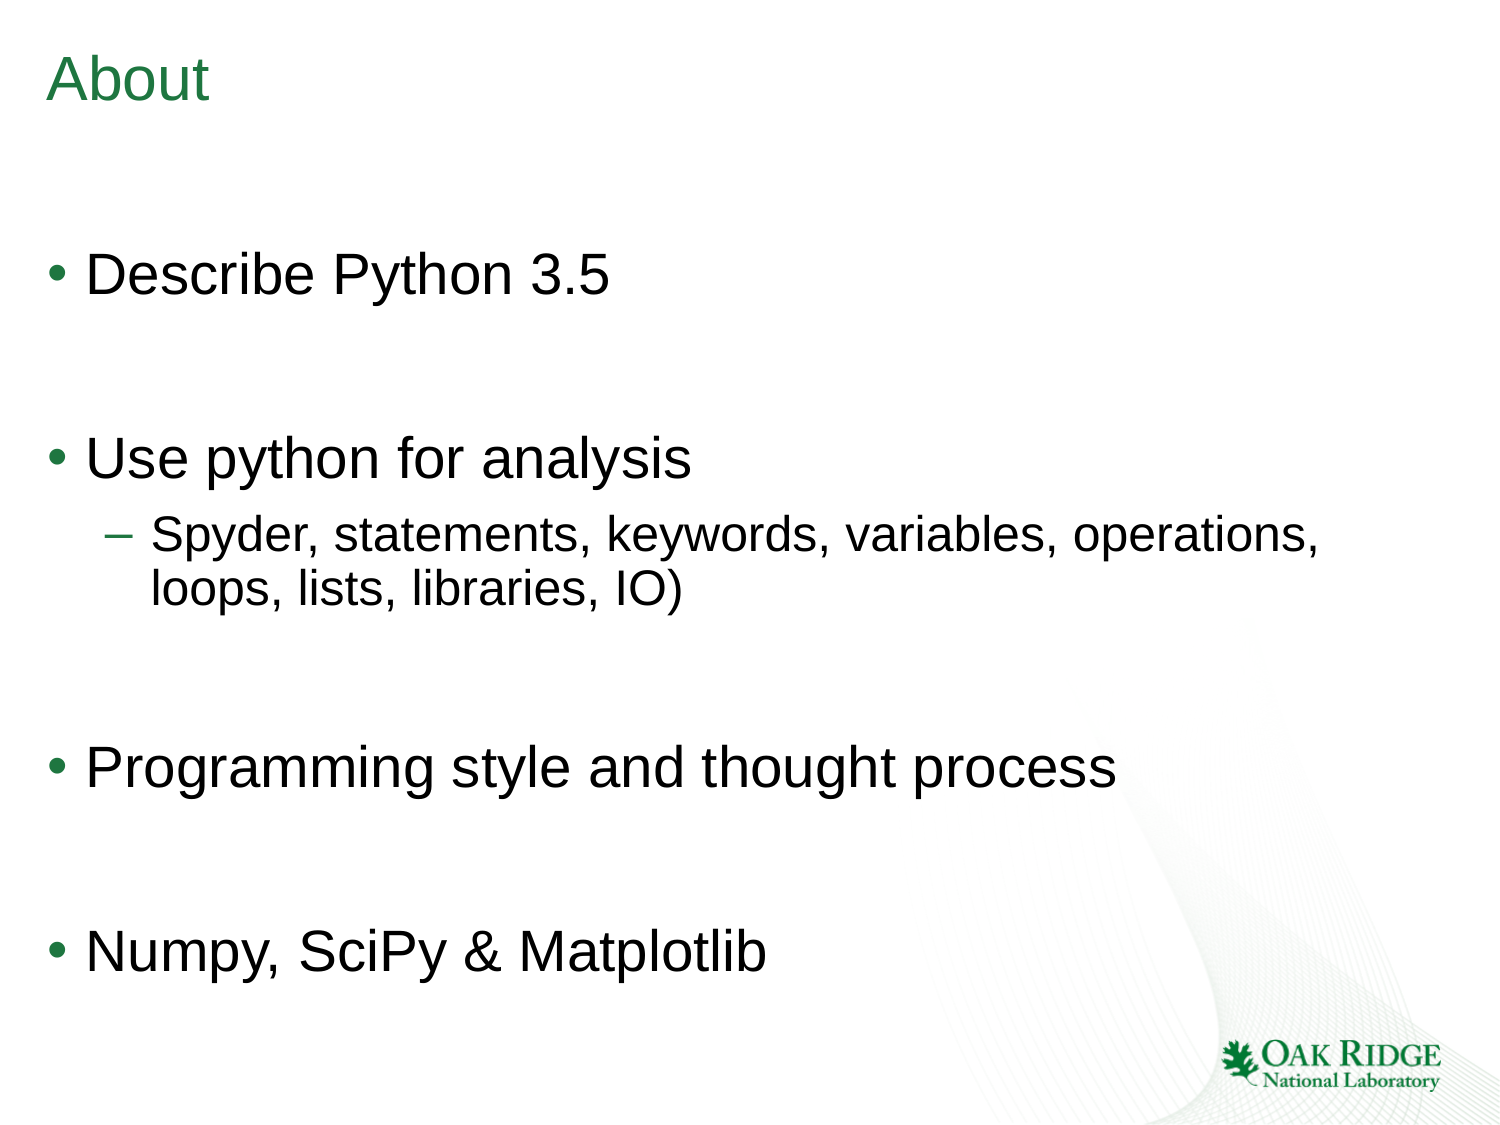

# About
Describe Python 3.5

Use python for analysis
Spyder, statements, keywords, variables, operations, loops, lists, libraries, IO)

Programming style and thought process

Numpy, SciPy & Matplotlib